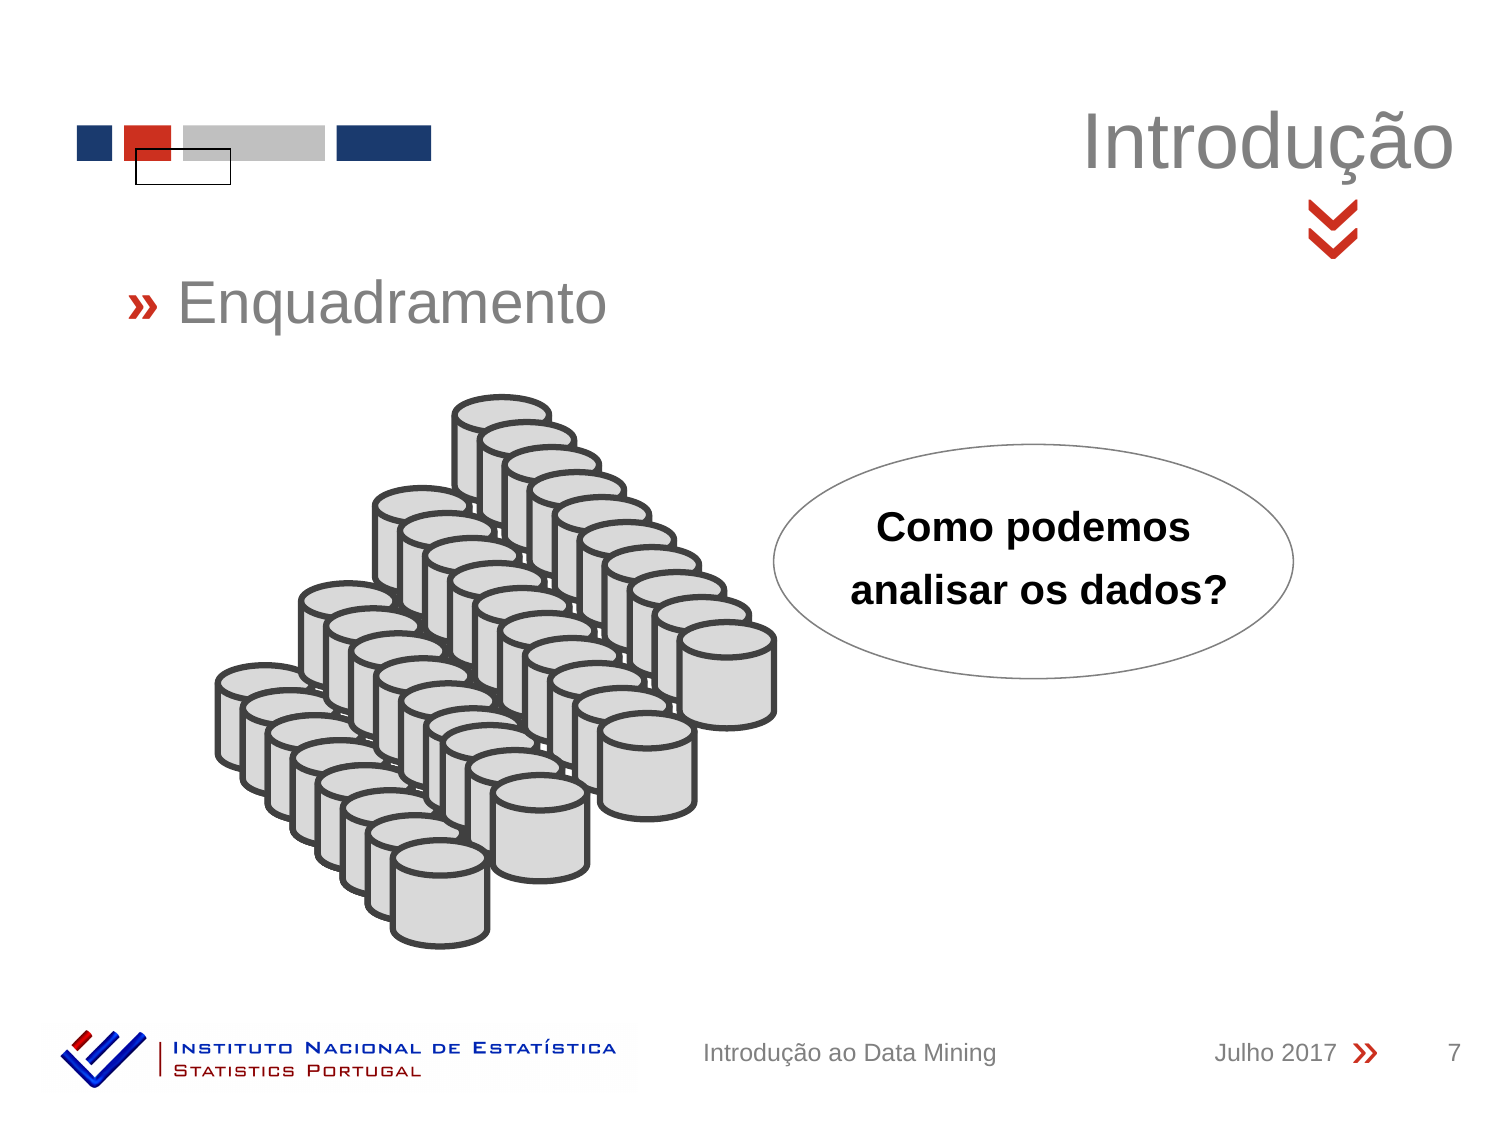

Introdução
«
» Enquadramento

Como podemos
analisar os dados?

Introdução ao Data Mining
Julho 2017
7
«